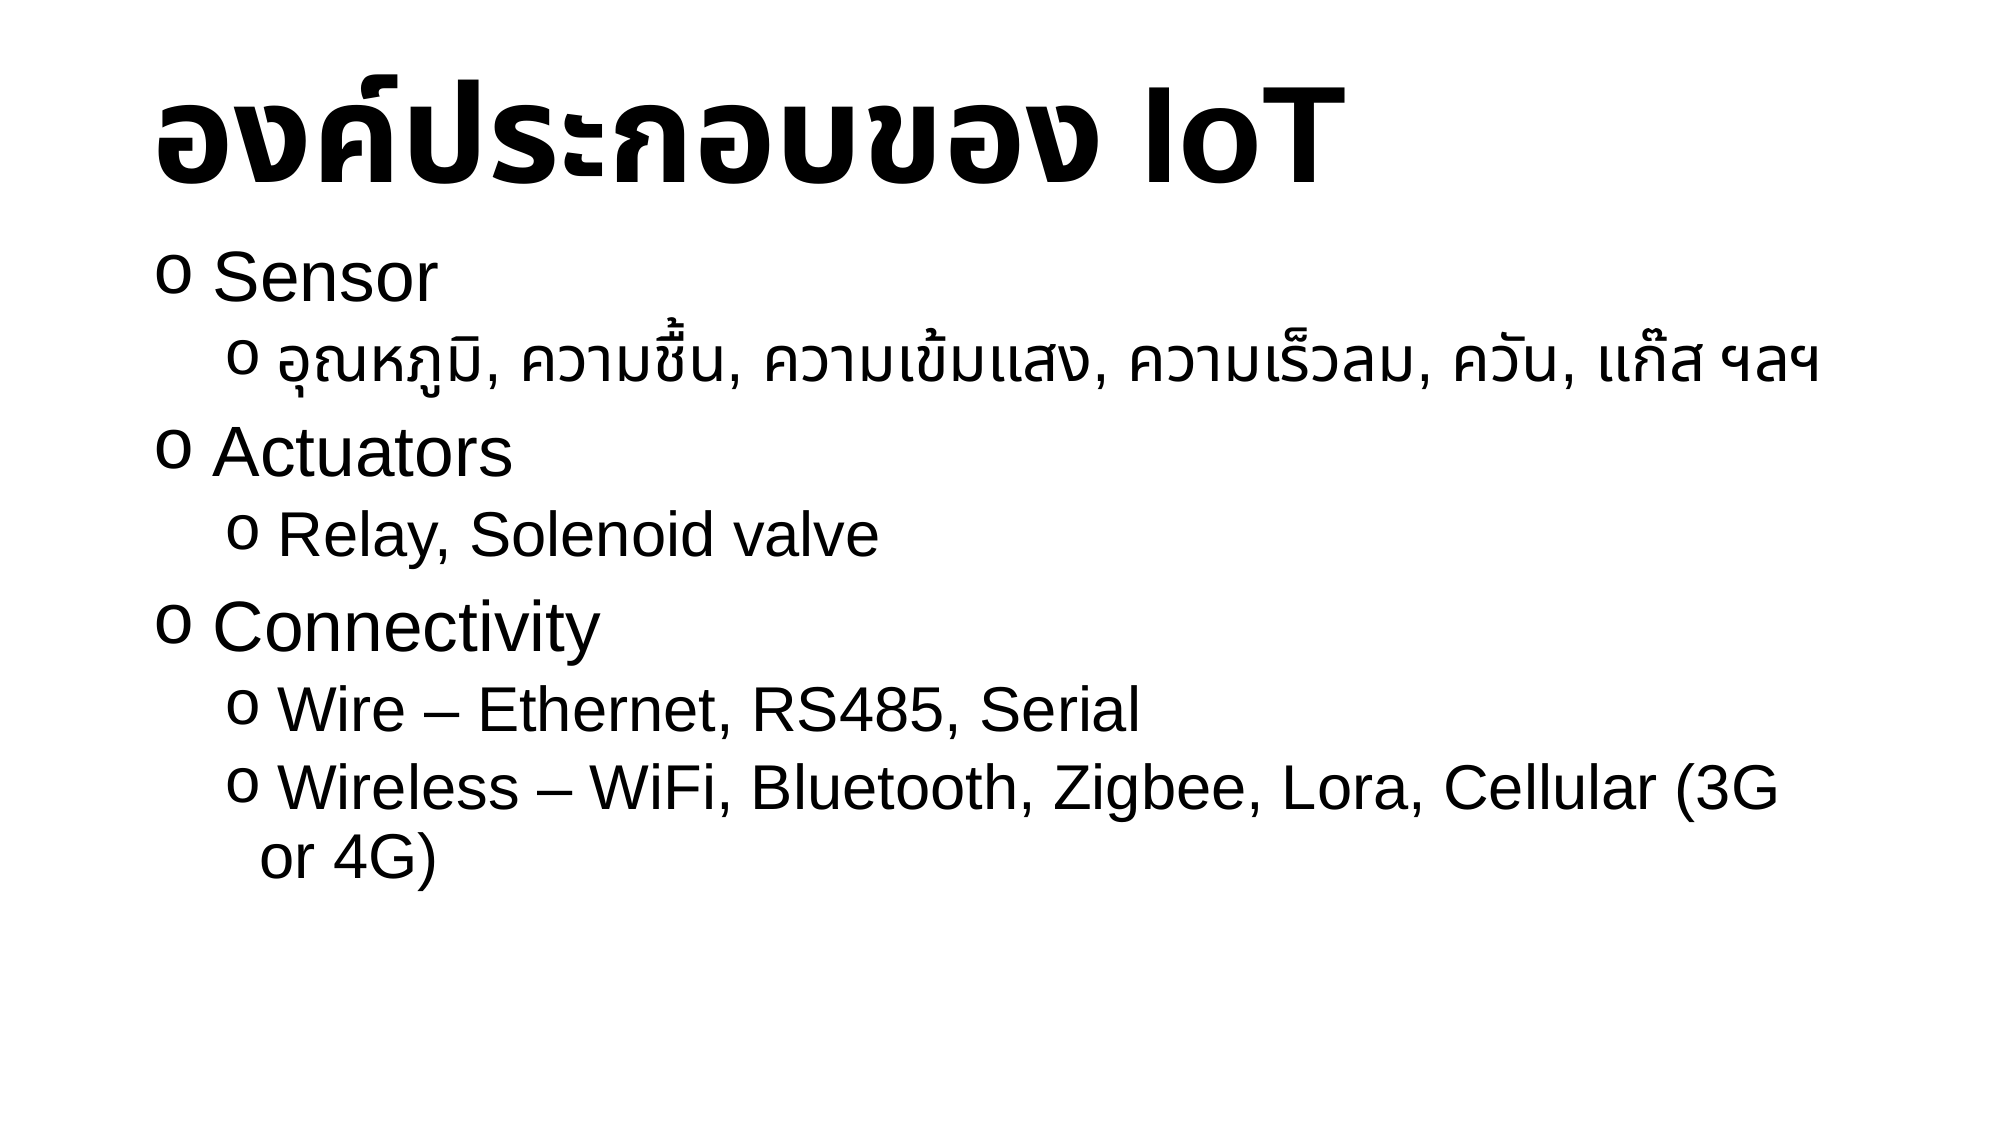

# องค์ประกอบของ IoT
 Sensor
 อุณหภูมิ, ความชื้น, ความเข้มแสง, ความเร็วลม, ควัน, แก๊ส ฯลฯ
 Actuators
 Relay, Solenoid valve
 Connectivity
 Wire – Ethernet, RS485, Serial
 Wireless – WiFi, Bluetooth, Zigbee, Lora, Cellular (3G or 4G)